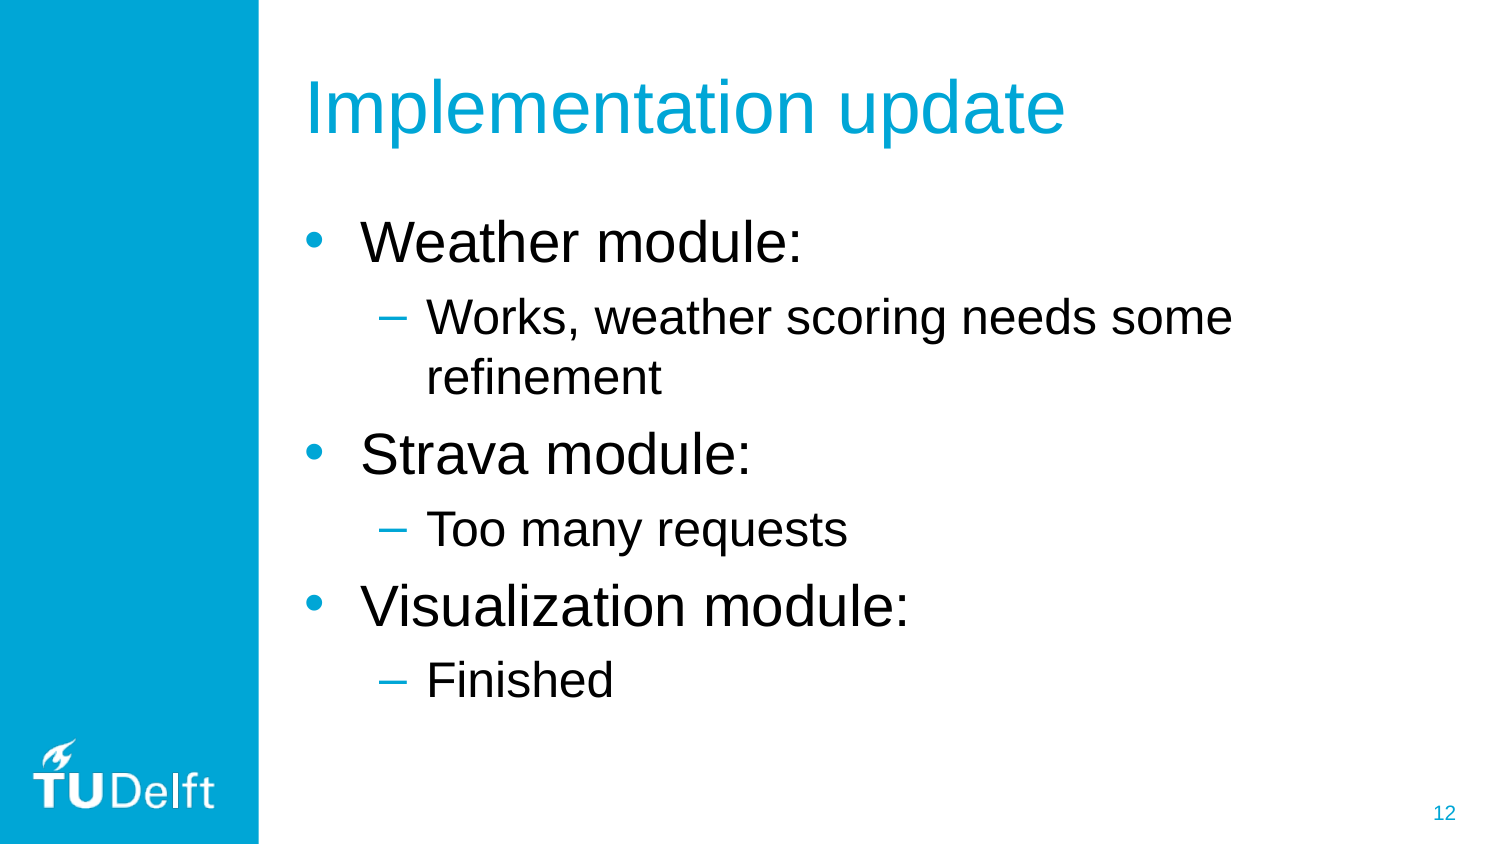

# Implementation update
Weather module:
Works, weather scoring needs some refinement
Strava module:
Too many requests
Visualization module:
Finished